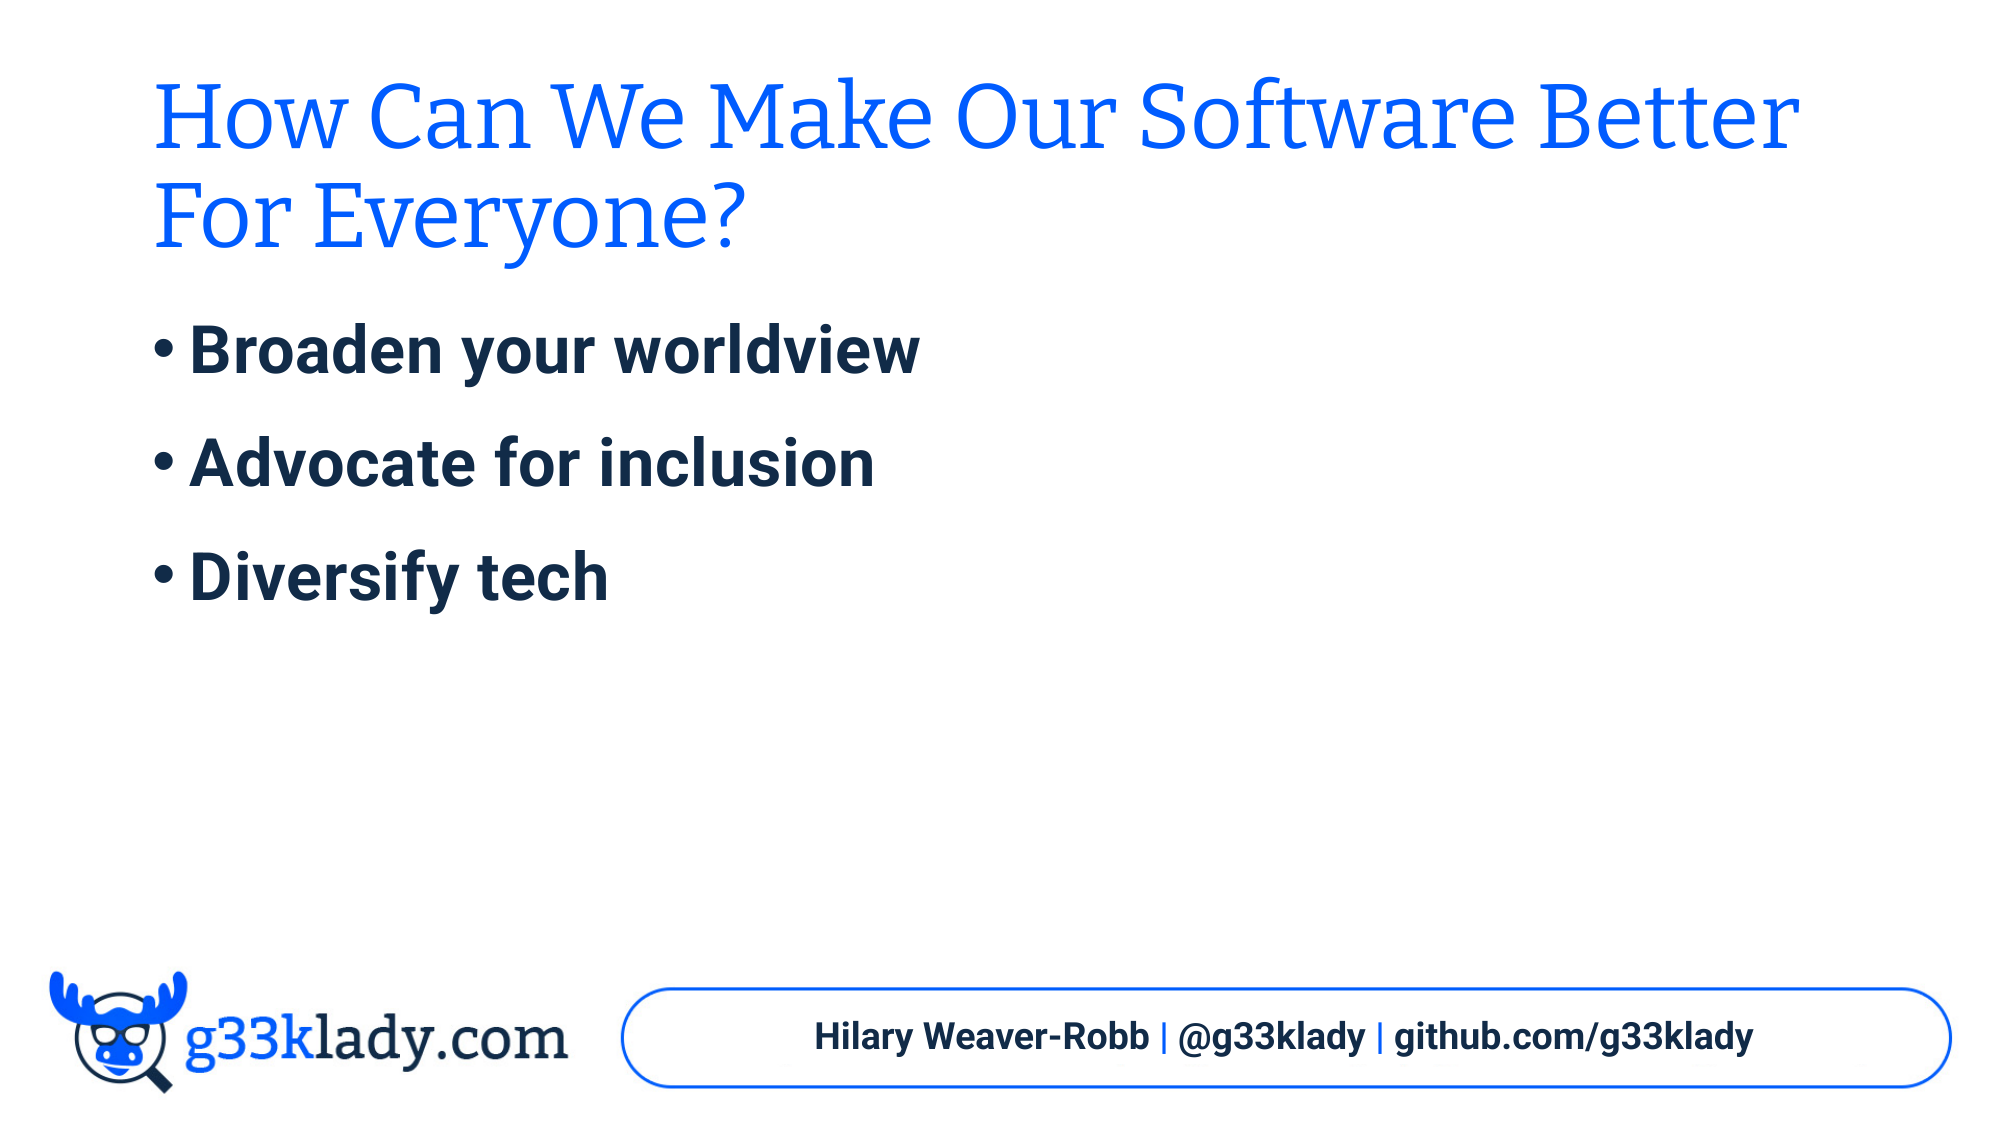

# How Can We Make Our Software Better For Everyone?
Broaden your worldview
Advocate for inclusion
Diversify tech